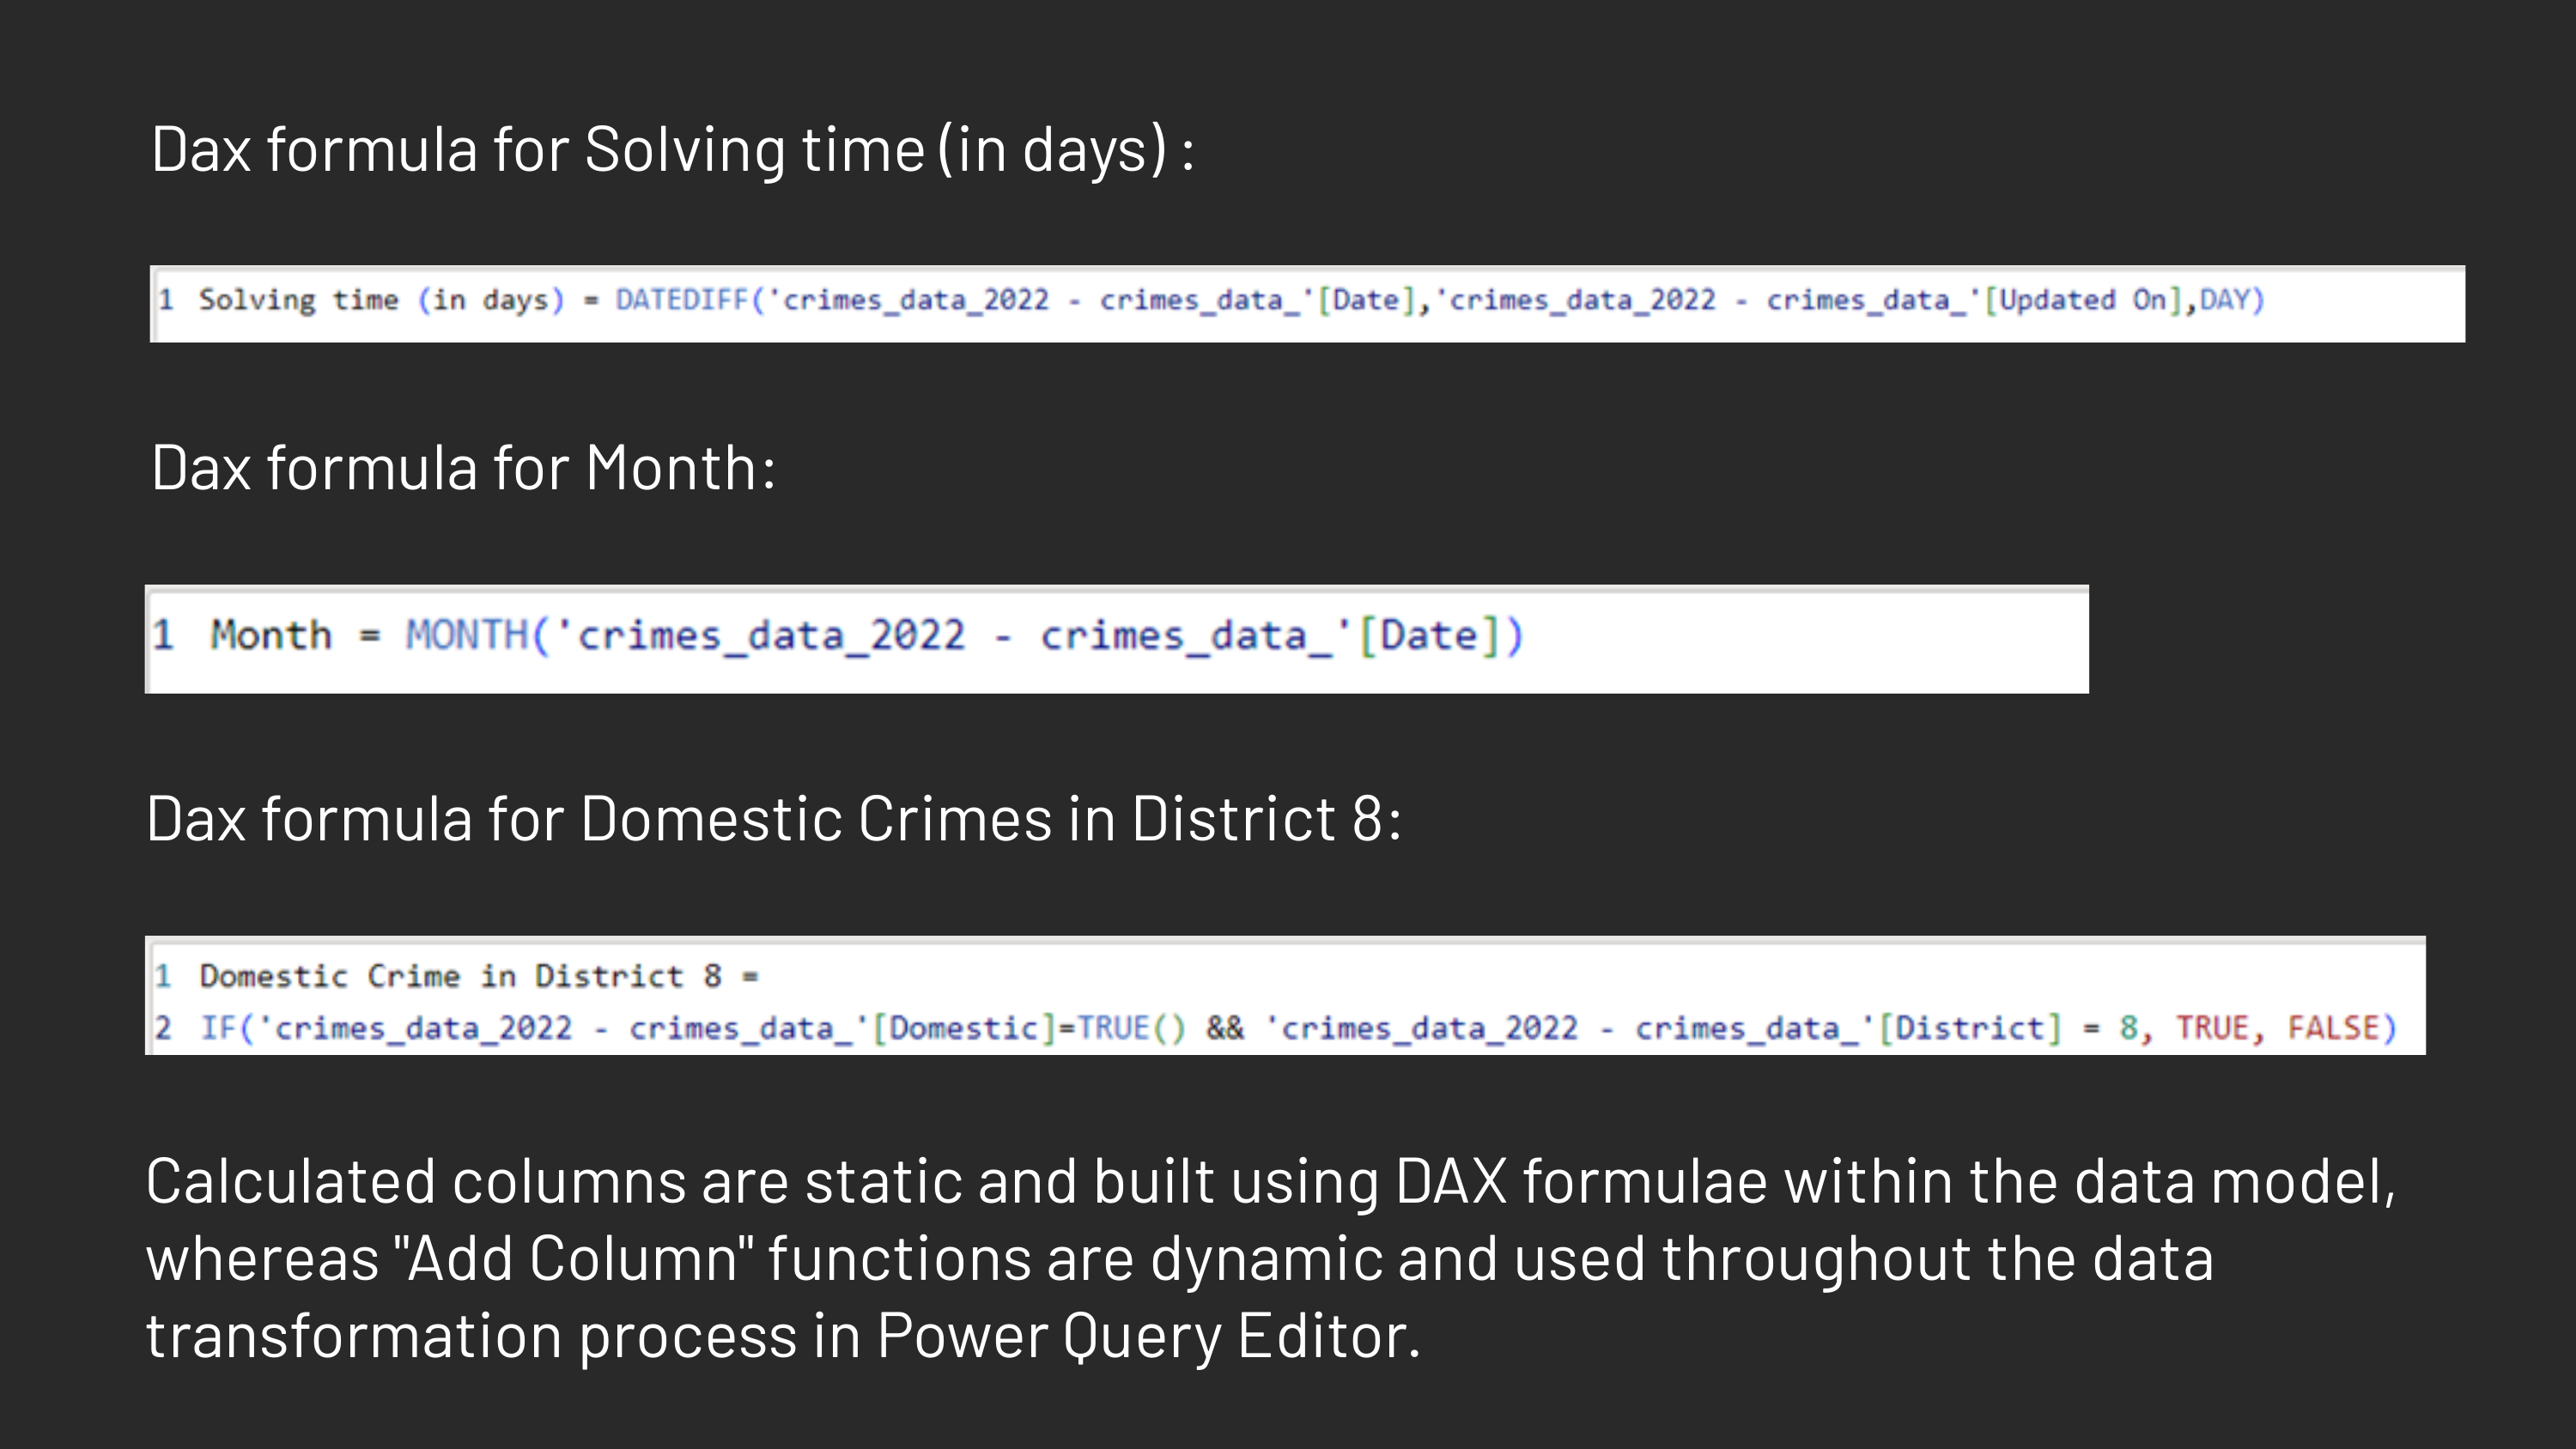

Dax formula for Solving time (in days) :

Dax formula for Month:

Dax formula for Domestic Crimes in District 8:

Calculated columns are static and built using DAX formulae within the data model, whereas "Add Column" functions are dynamic and used throughout the data transformation process in Power Query Editor.